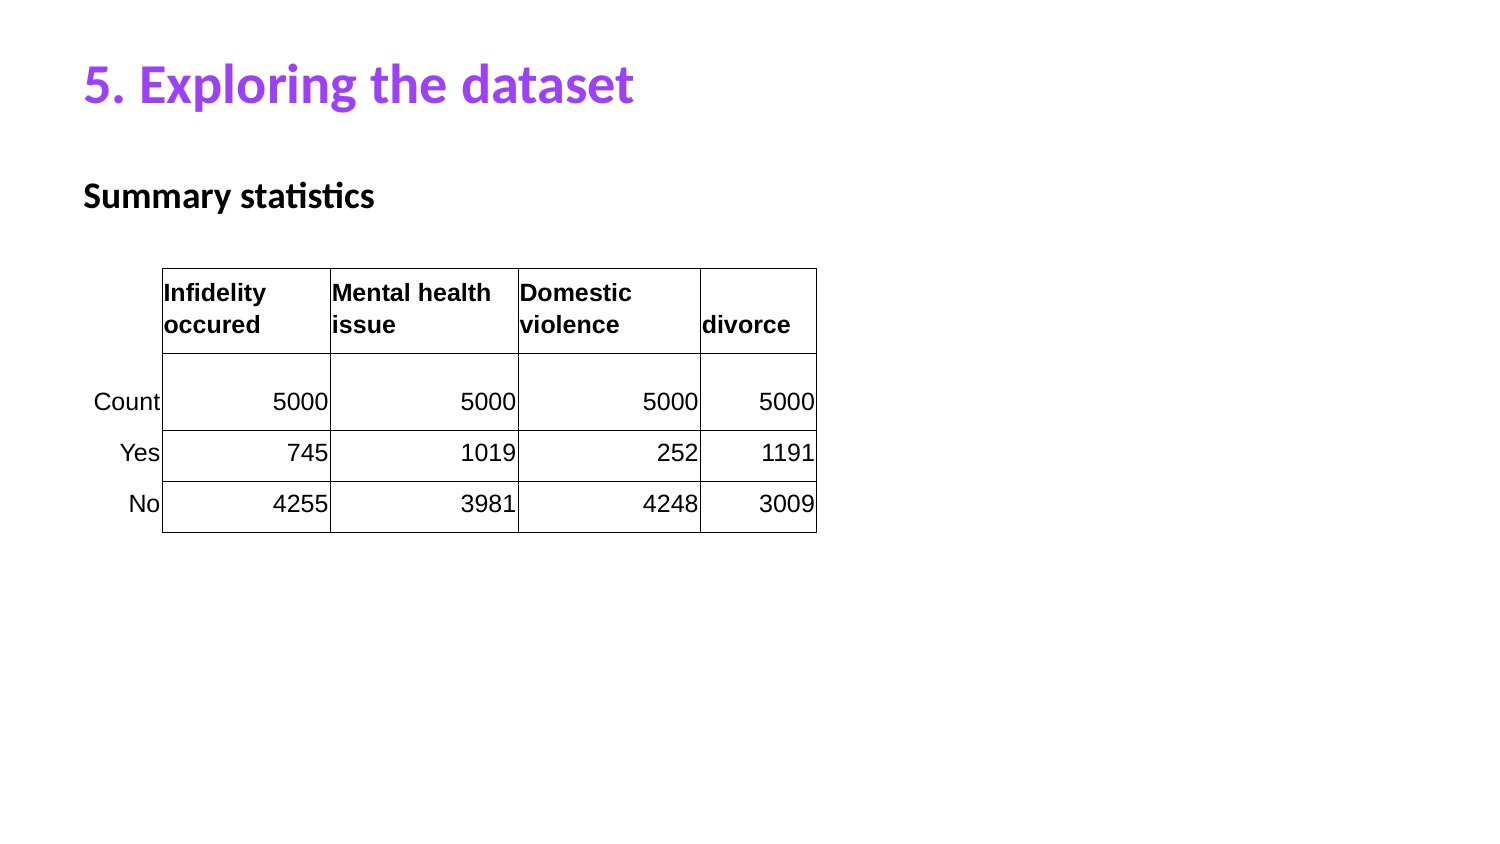

5. Exploring the dataset

Summary statistics
|  | Infidelity occured | Mental health issue | Domestic violence | divorce |
| --- | --- | --- | --- | --- |
| Count | 5000 | 5000 | 5000 | 5000 |
| Yes | 745 | 1019 | 252 | 1191 |
| No | 4255 | 3981 | 4248 | 3009 |